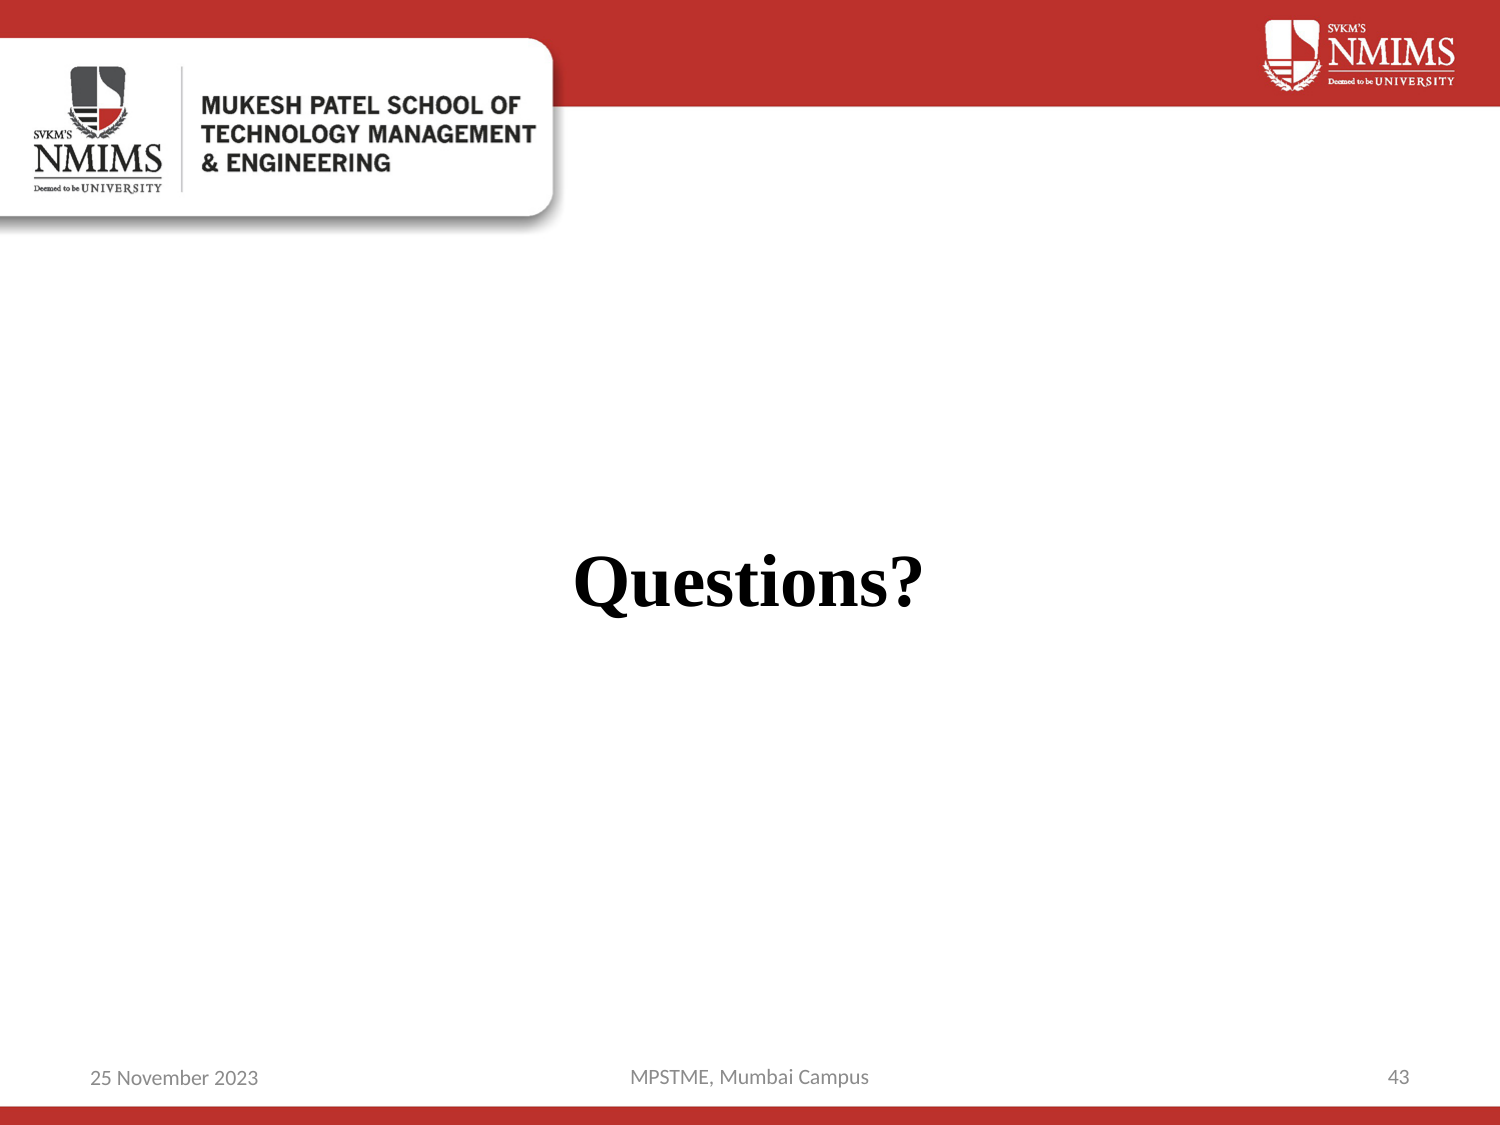

# Questions?
 MPSTME, Mumbai Campus
43
25 November 2023